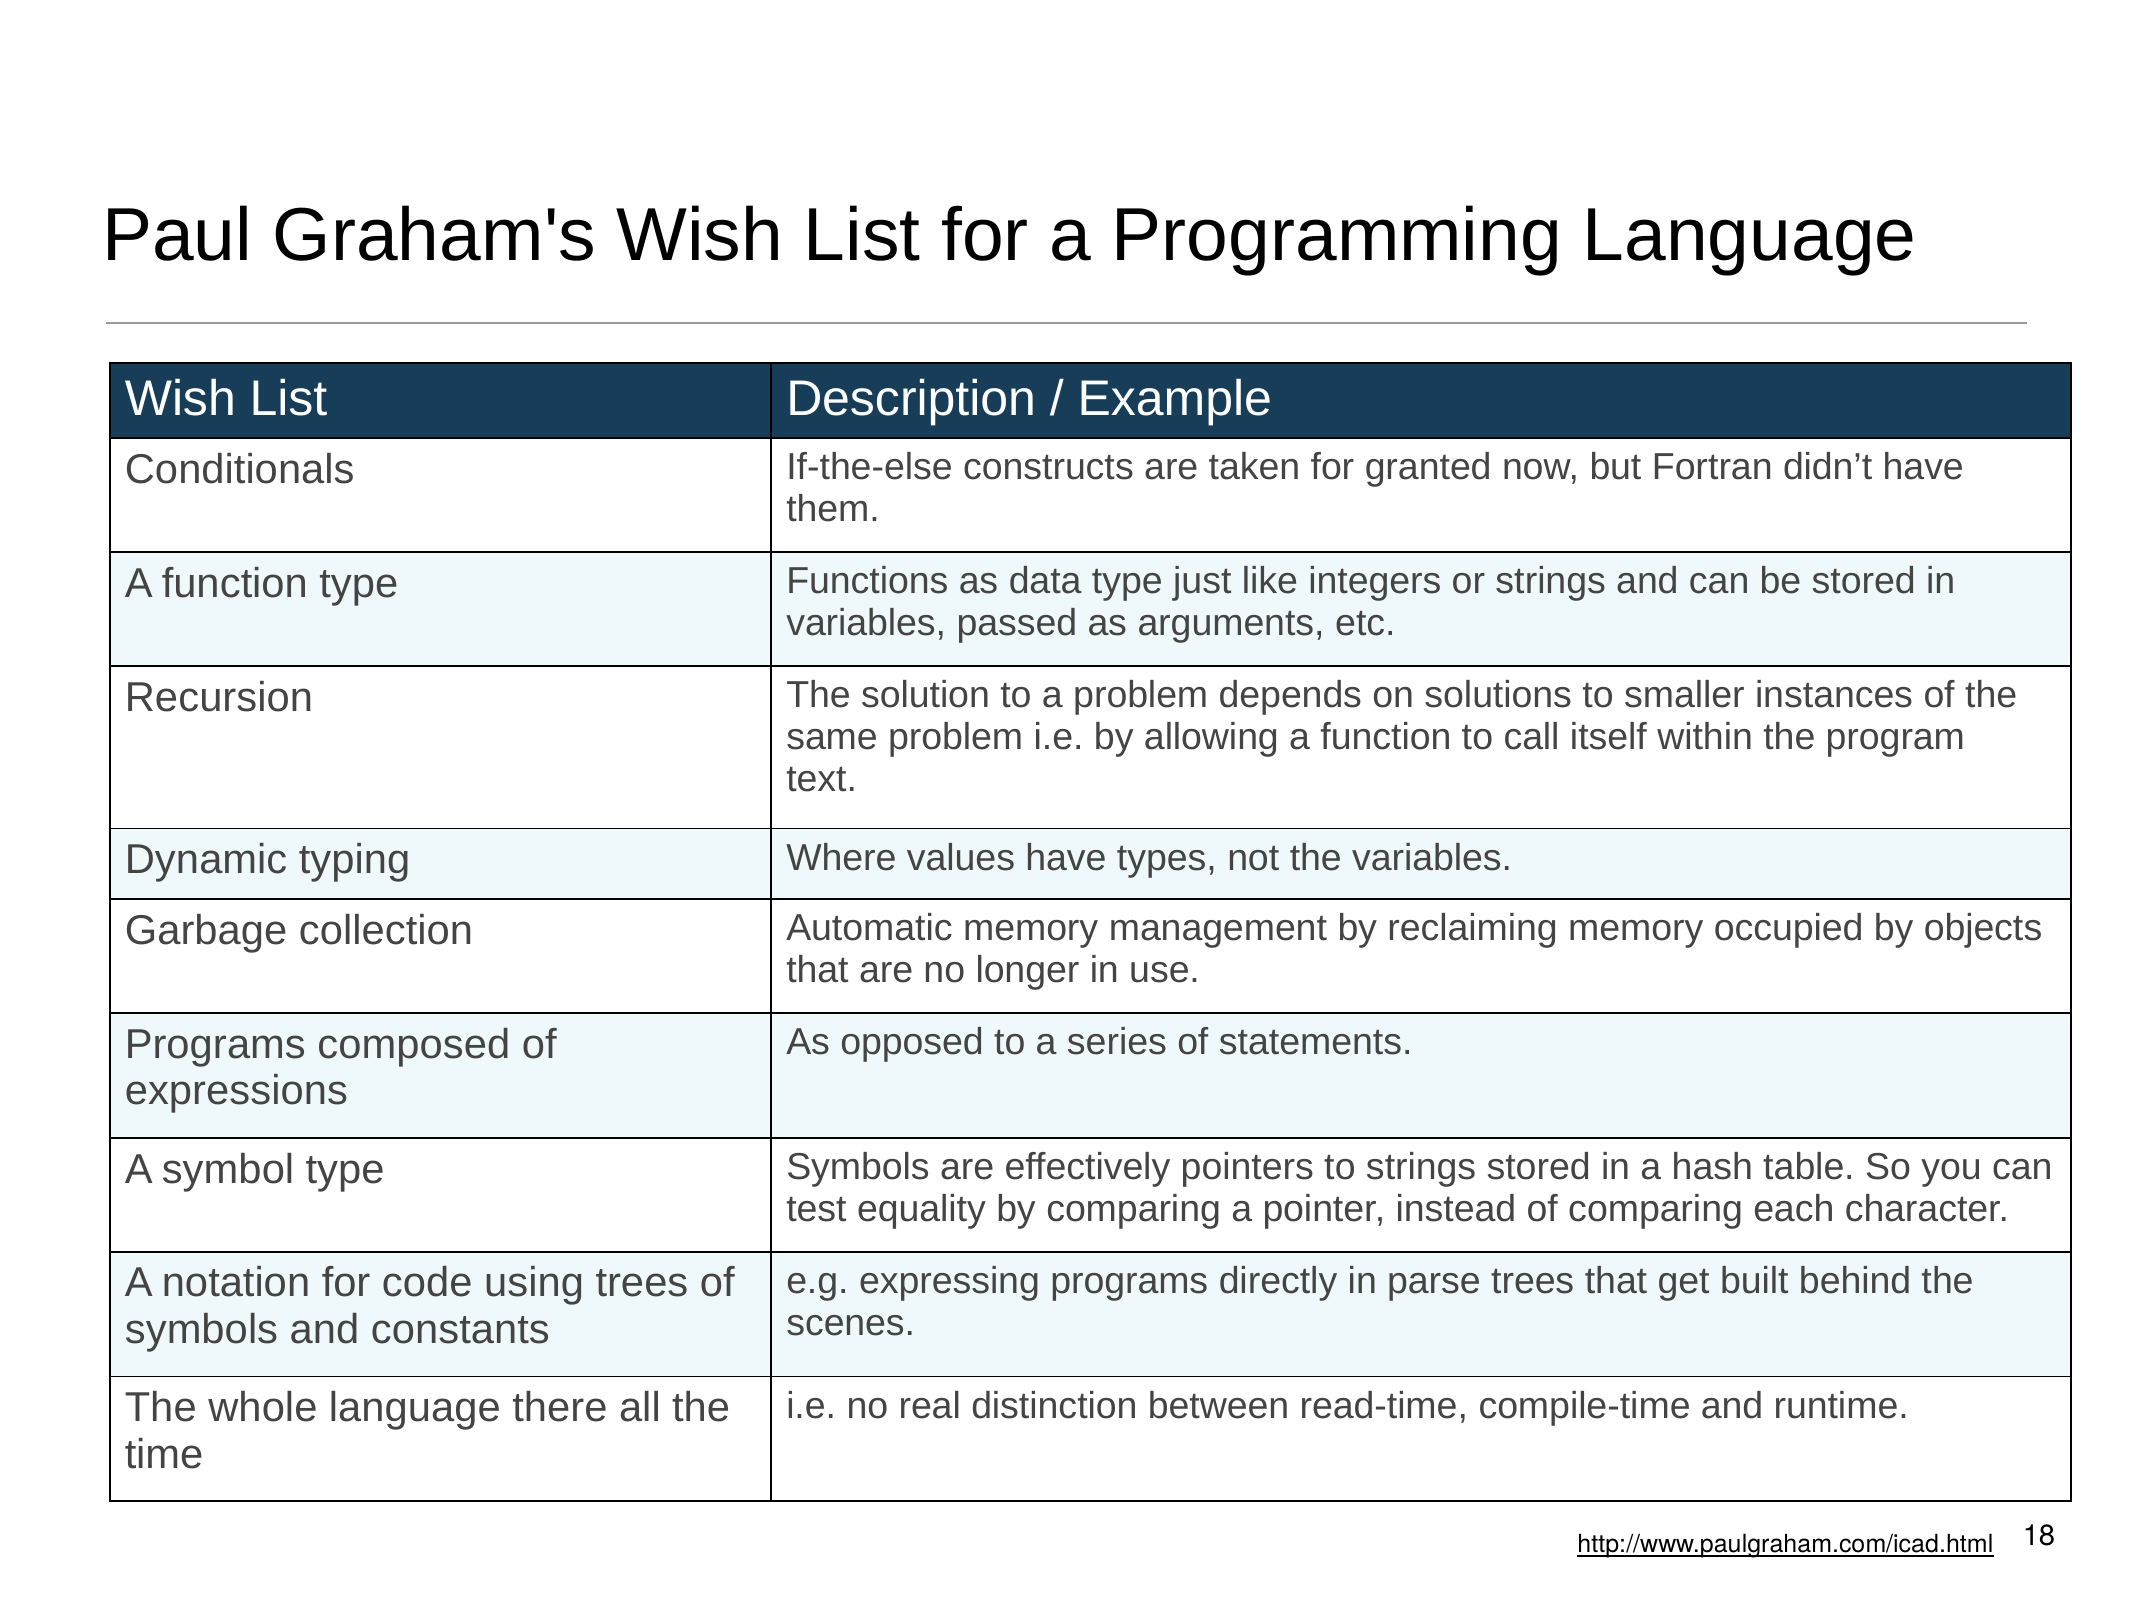

# Paul Graham's Wish List for a Programming Language
| Wish List | Description / Example |
| --- | --- |
| Conditionals | If-the-else constructs are taken for granted now, but Fortran didn’t have them. |
| A function type | Functions as data type just like integers or strings and can be stored in variables, passed as arguments, etc. |
| Recursion | The solution to a problem depends on solutions to smaller instances of the same problem i.e. by allowing a function to call itself within the program text. |
| Dynamic typing | Where values have types, not the variables. |
| Garbage collection | Automatic memory management by reclaiming memory occupied by objects that are no longer in use. |
| Programs composed of expressions | As opposed to a series of statements. |
| A symbol type | Symbols are effectively pointers to strings stored in a hash table. So you can test equality by comparing a pointer, instead of comparing each character. |
| A notation for code using trees of symbols and constants | e.g. expressing programs directly in parse trees that get built behind the scenes. |
| The whole language there all the time | i.e. no real distinction between read-time, compile-time and runtime. |

18
http://www.paulgraham.com/icad.html